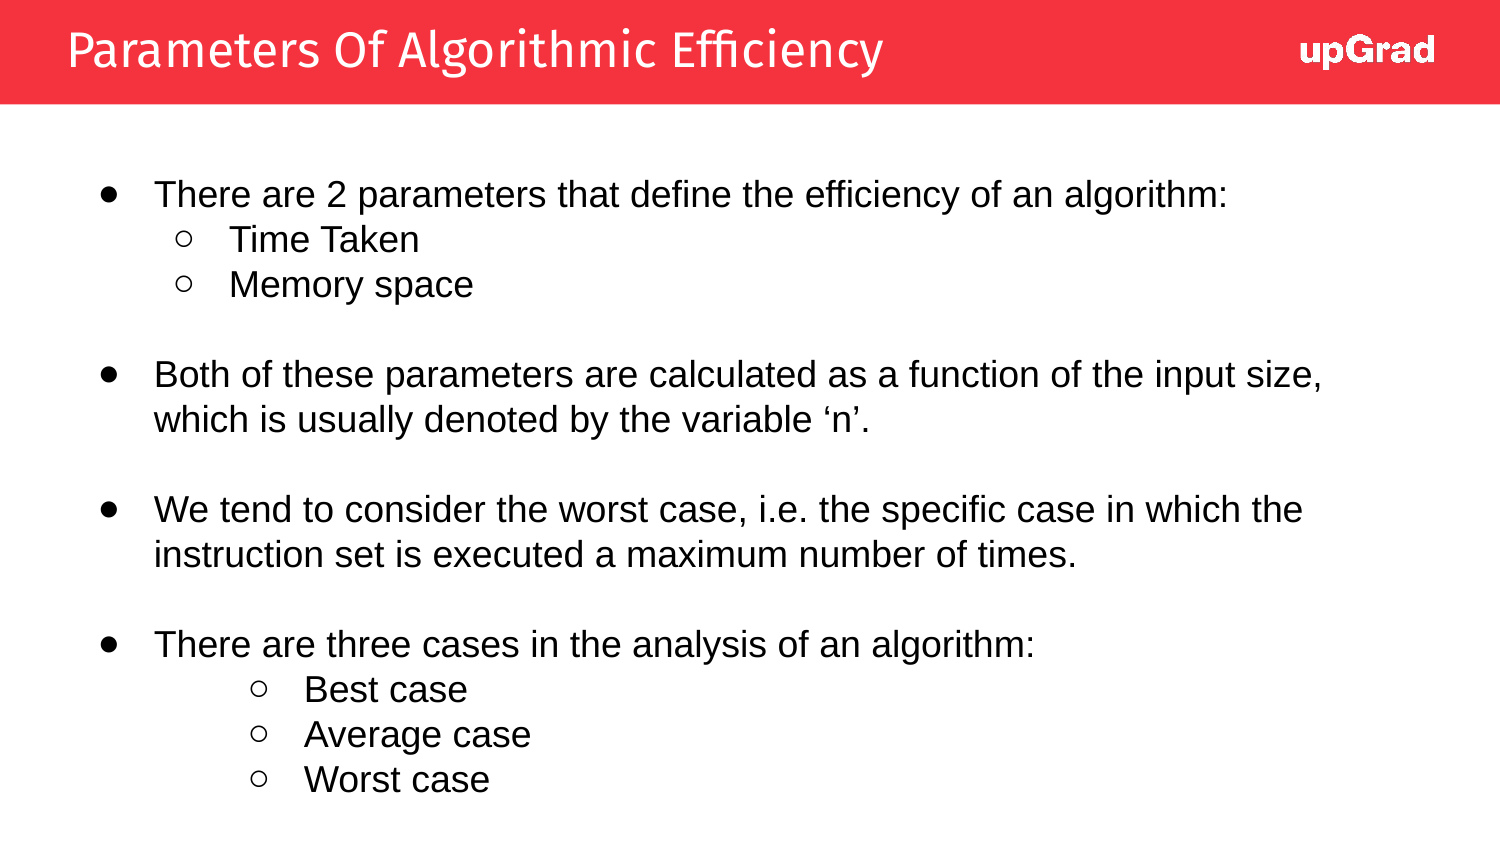

Parameters Of Algorithmic Efficiency

There are 2 parameters that define the efficiency of an algorithm:
Time Taken
Memory space

Both of these parameters are calculated as a function of the input size, which is usually denoted by the variable ‘n’.

We tend to consider the worst case, i.e. the specific case in which the instruction set is executed a maximum number of times.

There are three cases in the analysis of an algorithm:
Best case
Average case
Worst case